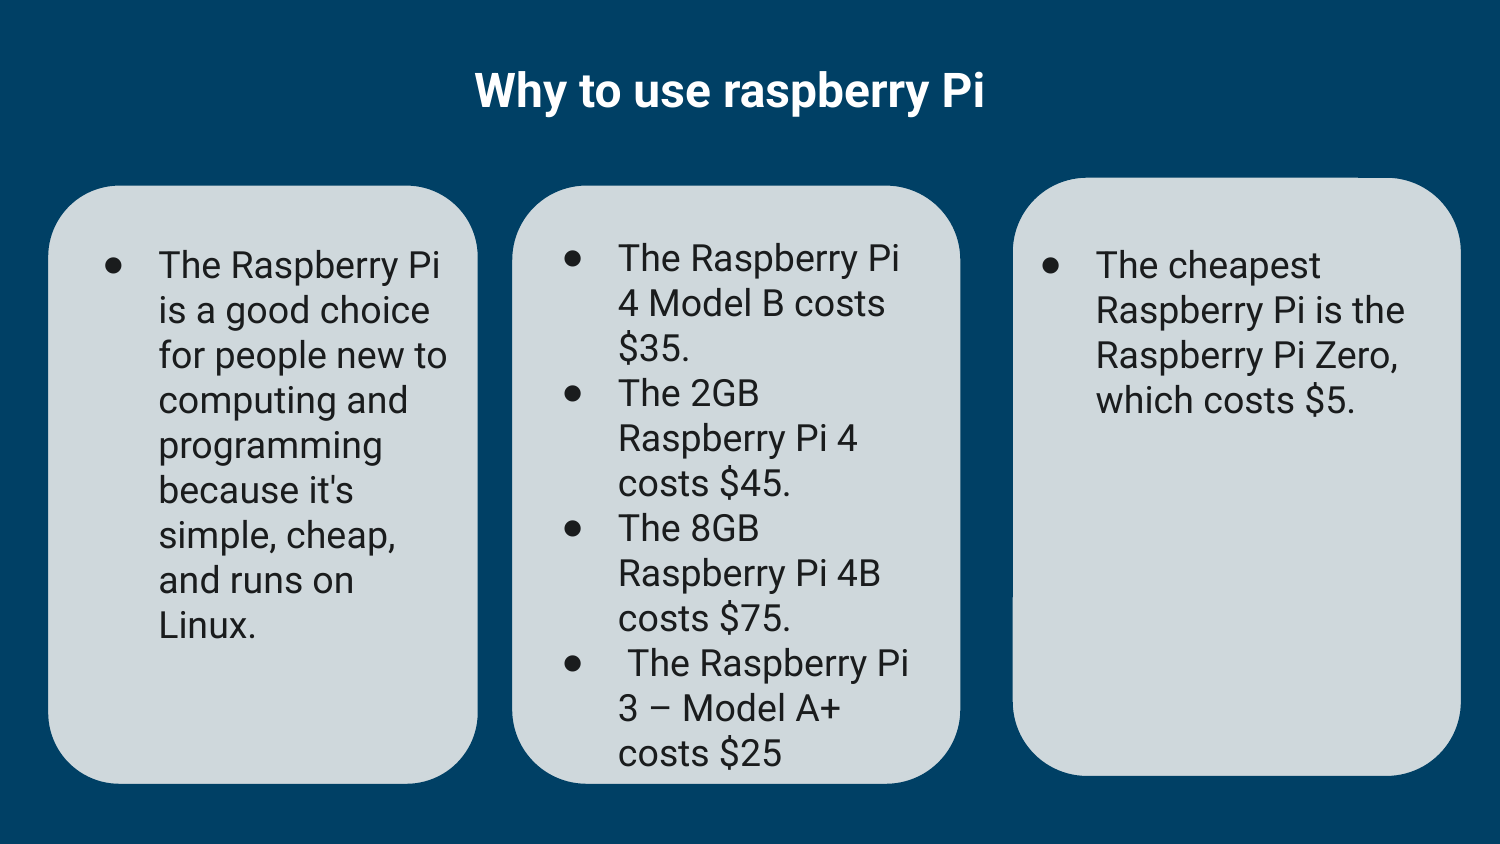

Why to use raspberry Pi

The Raspberry Pi 4 Model B costs $35.
The 2GB Raspberry Pi 4 costs $45.
The 8GB Raspberry Pi 4B costs $75.
 The Raspberry Pi 3 – Model A+ costs $25
The Raspberry Pi is a good choice for people new to computing and programming because it's simple, cheap, and runs on Linux.

The cheapest Raspberry Pi is the Raspberry Pi Zero, which costs $5.